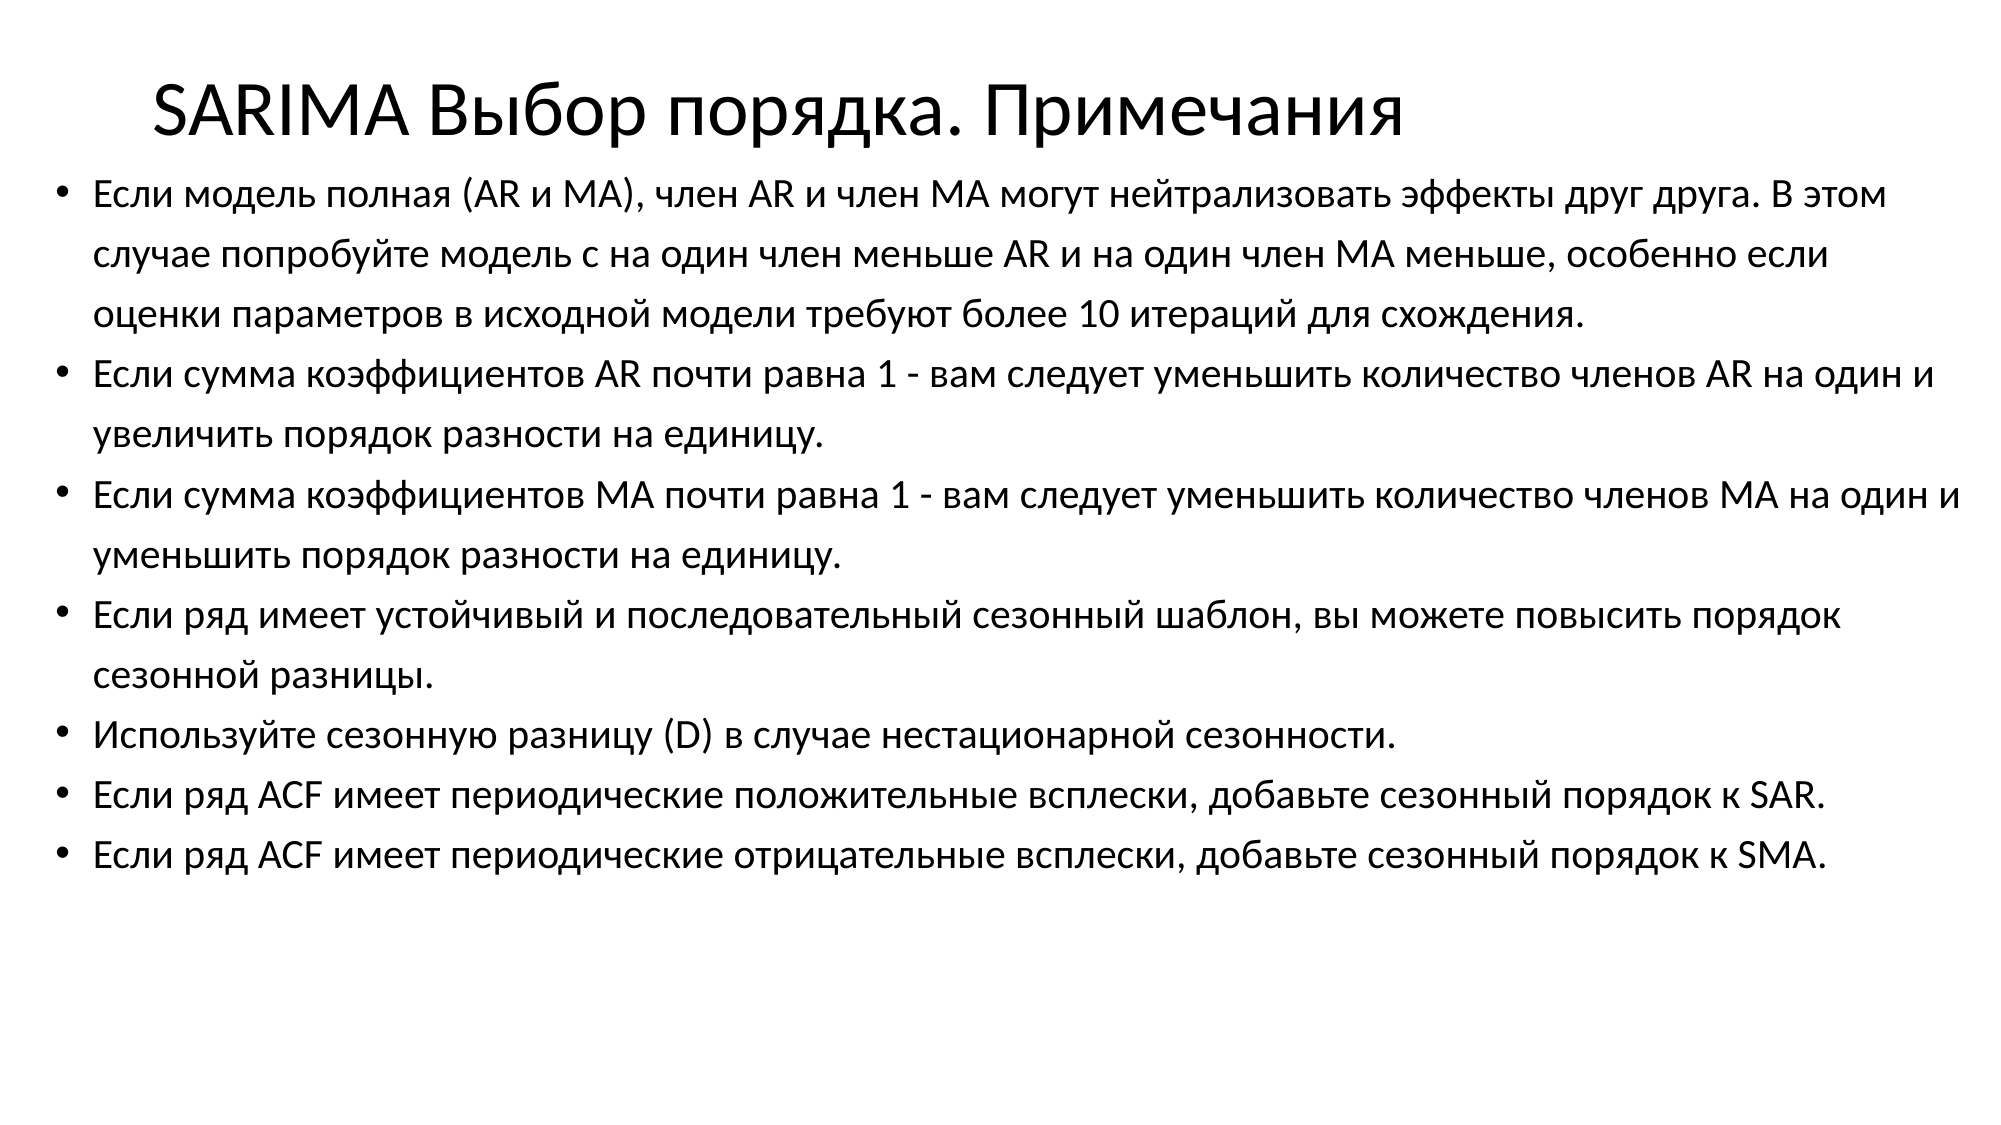

# SARIMA Выбор порядка. Примечания
Если модель полная (AR и MA), член AR и член MA могут нейтрализовать эффекты друг друга. В этом случае попробуйте модель с на один член меньше AR и на один член MA меньше, особенно если оценки параметров в исходной модели требуют более 10 итераций для схождения.
Если сумма коэффициентов AR почти равна 1 - вам следует уменьшить количество членов AR на один и увеличить порядок разности на единицу.
Если сумма коэффициентов МА почти равна 1 - вам следует уменьшить количество членов МА на один и уменьшить порядок разности на единицу.
Если ряд имеет устойчивый и последовательный сезонный шаблон, вы можете повысить порядок сезонной разницы.
Используйте сезонную разницу (D) в случае нестационарной сезонности.
Если ряд ACF имеет периодические положительные всплески, добавьте сезонный порядок к SAR.
Если ряд ACF имеет периодические отрицательные всплески, добавьте сезонный порядок к SMA.